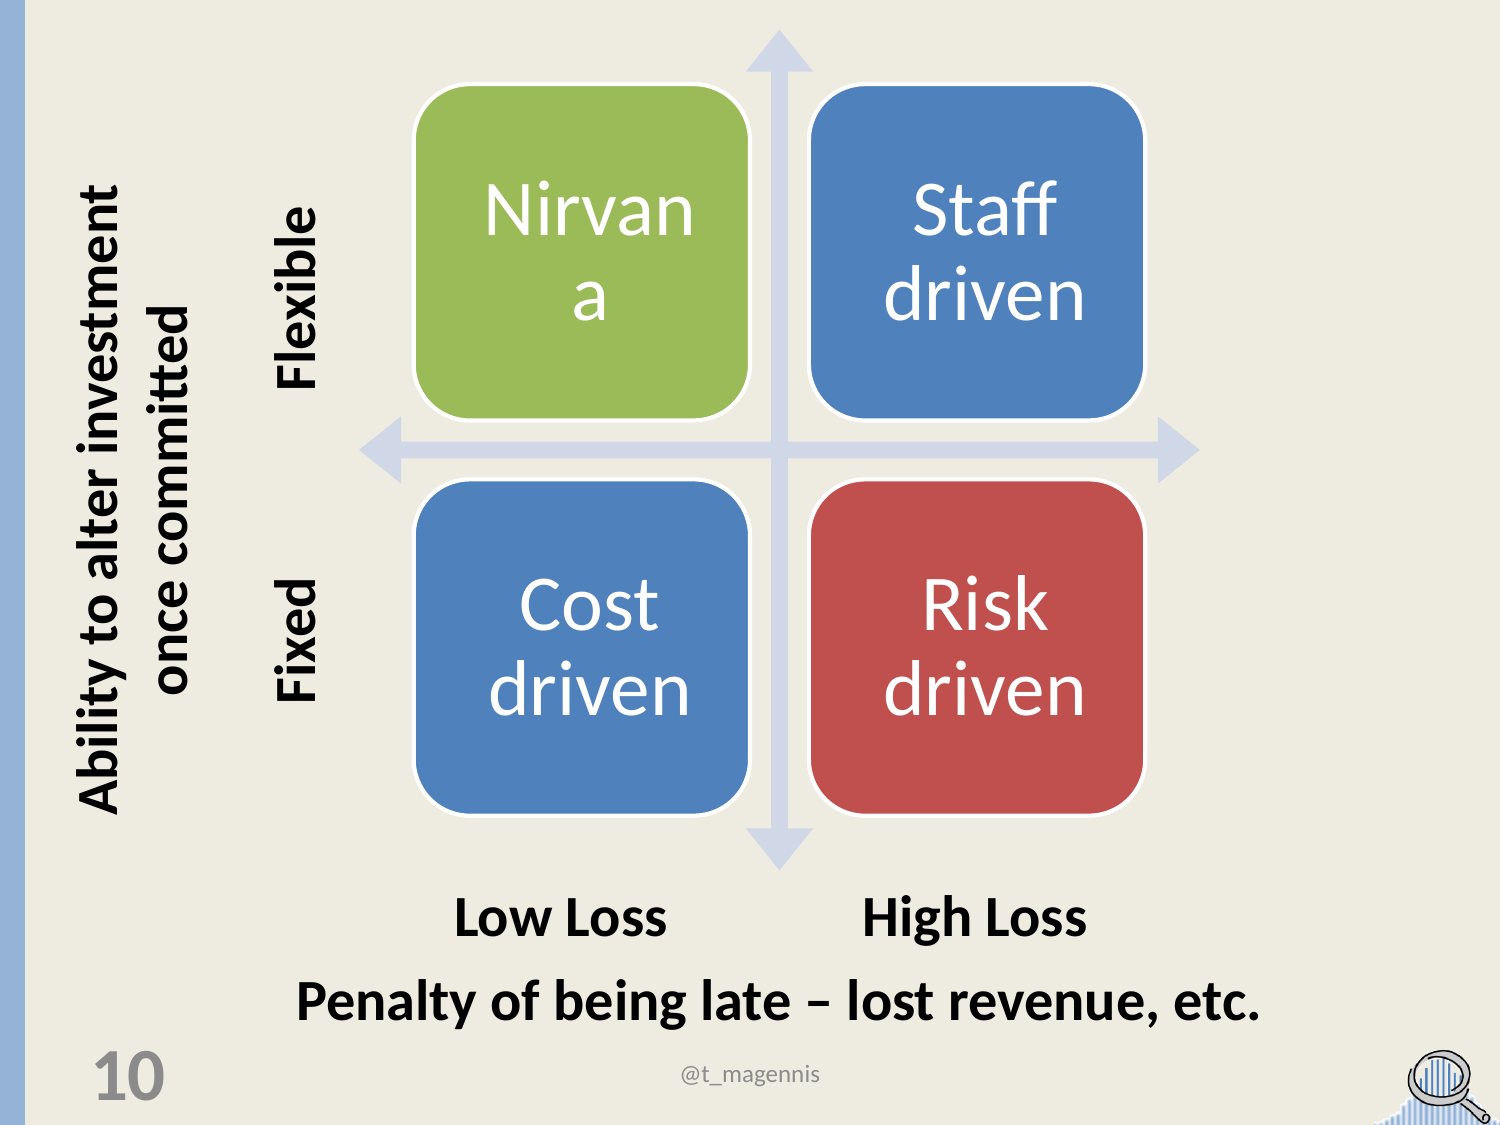

Nirvana
Staff driven
Cost driven
Risk driven
Flexible
Ability to alter investment once committed
Fixed
Low Loss
High Loss
Penalty of being late – lost revenue, etc.
10
@t_magennis